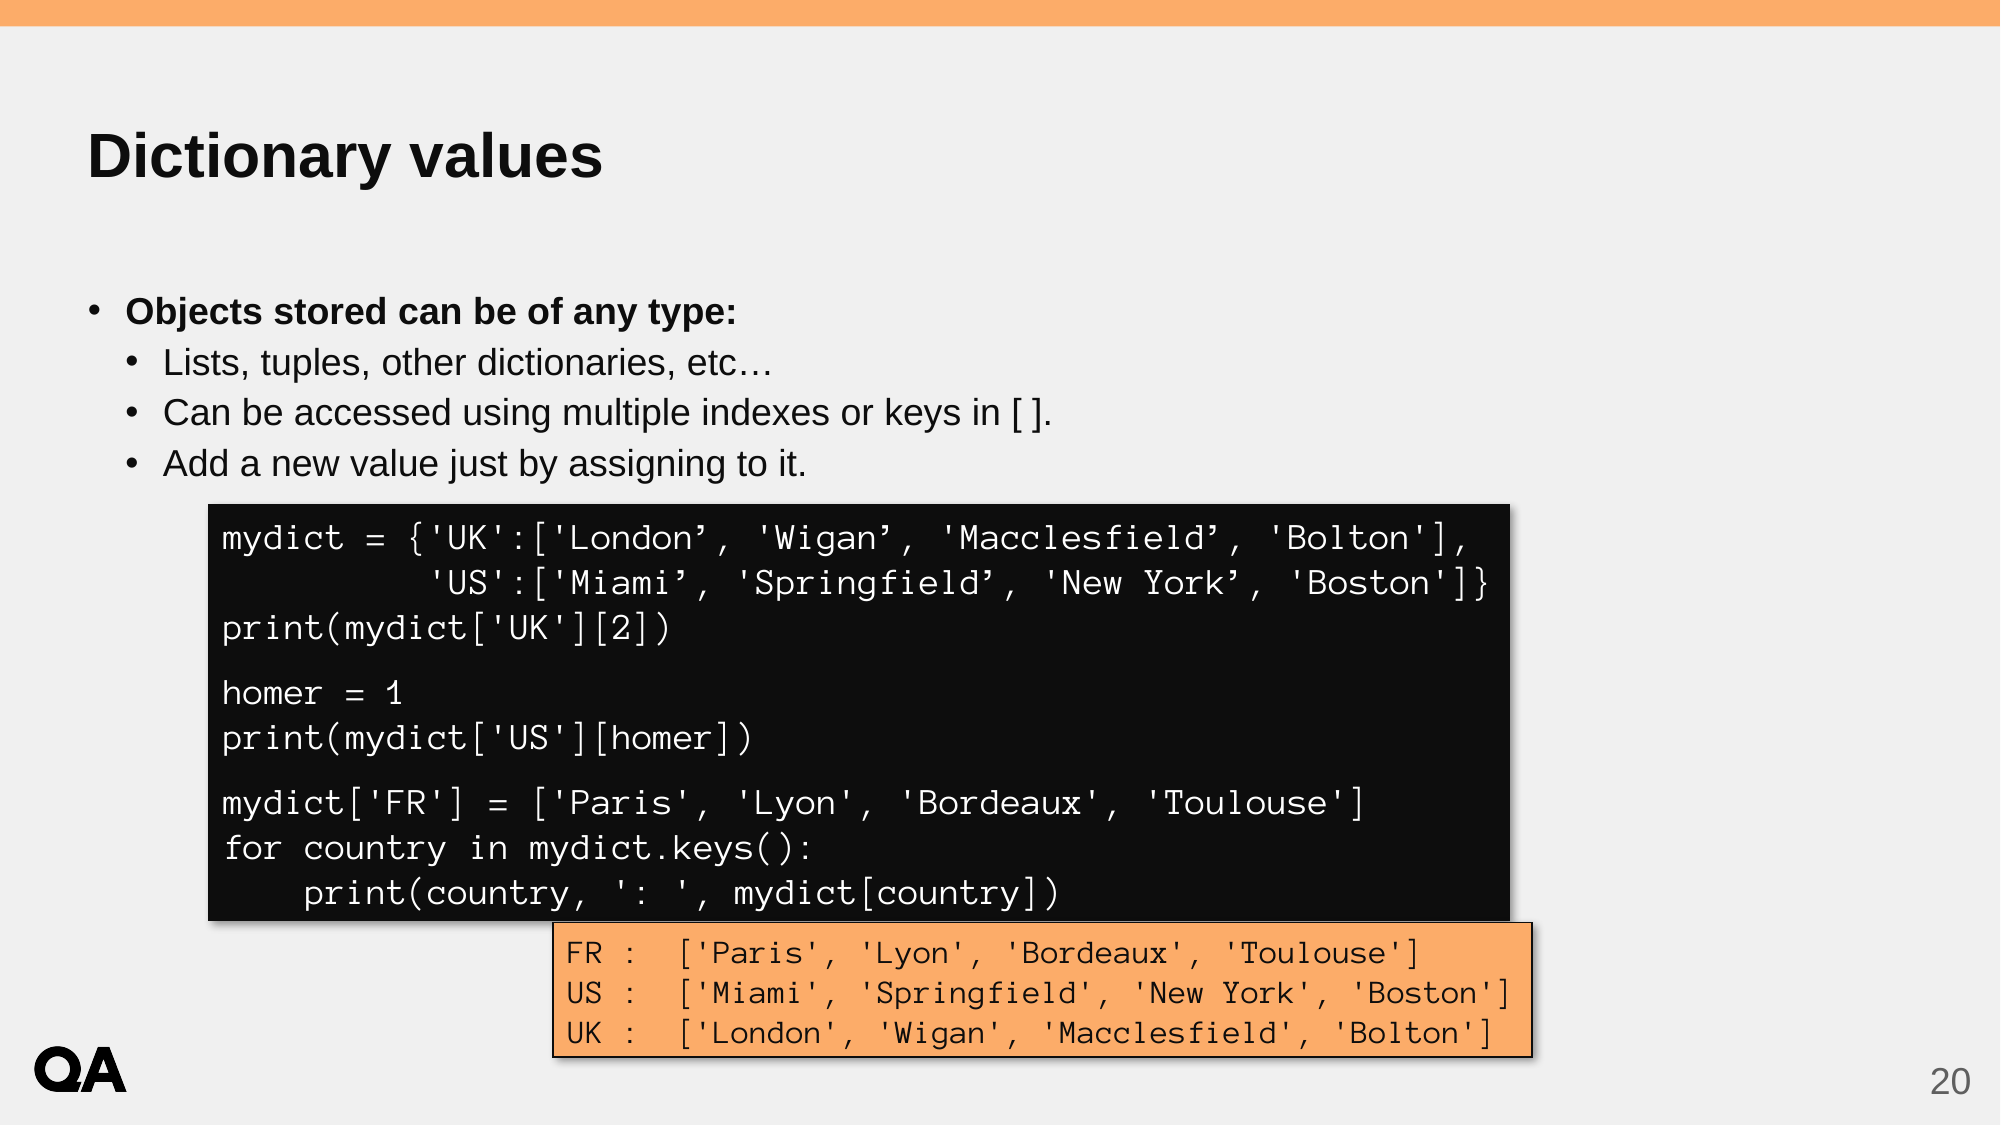

# Dictionary values
Objects stored can be of any type:
Lists, tuples, other dictionaries, etc…
Can be accessed using multiple indexes or keys in [ ].
Add a new value just by assigning to it.
mydict = {'UK':['London’, 'Wigan’, 'Macclesfield’, 'Bolton'],
          'US':['Miami’, 'Springfield’, 'New York’, 'Boston']}
print(mydict['UK'][2])

homer = 1
print(mydict['US'][homer])

mydict['FR'] = ['Paris', 'Lyon', 'Bordeaux', 'Toulouse']
for country in mydict.keys():
    print(country, ': ', mydict[country])
FR :  ['Paris', 'Lyon', 'Bordeaux', 'Toulouse']
US :  ['Miami', 'Springfield', 'New York', 'Boston']
UK :  ['London', 'Wigan', 'Macclesfield', 'Bolton']
20